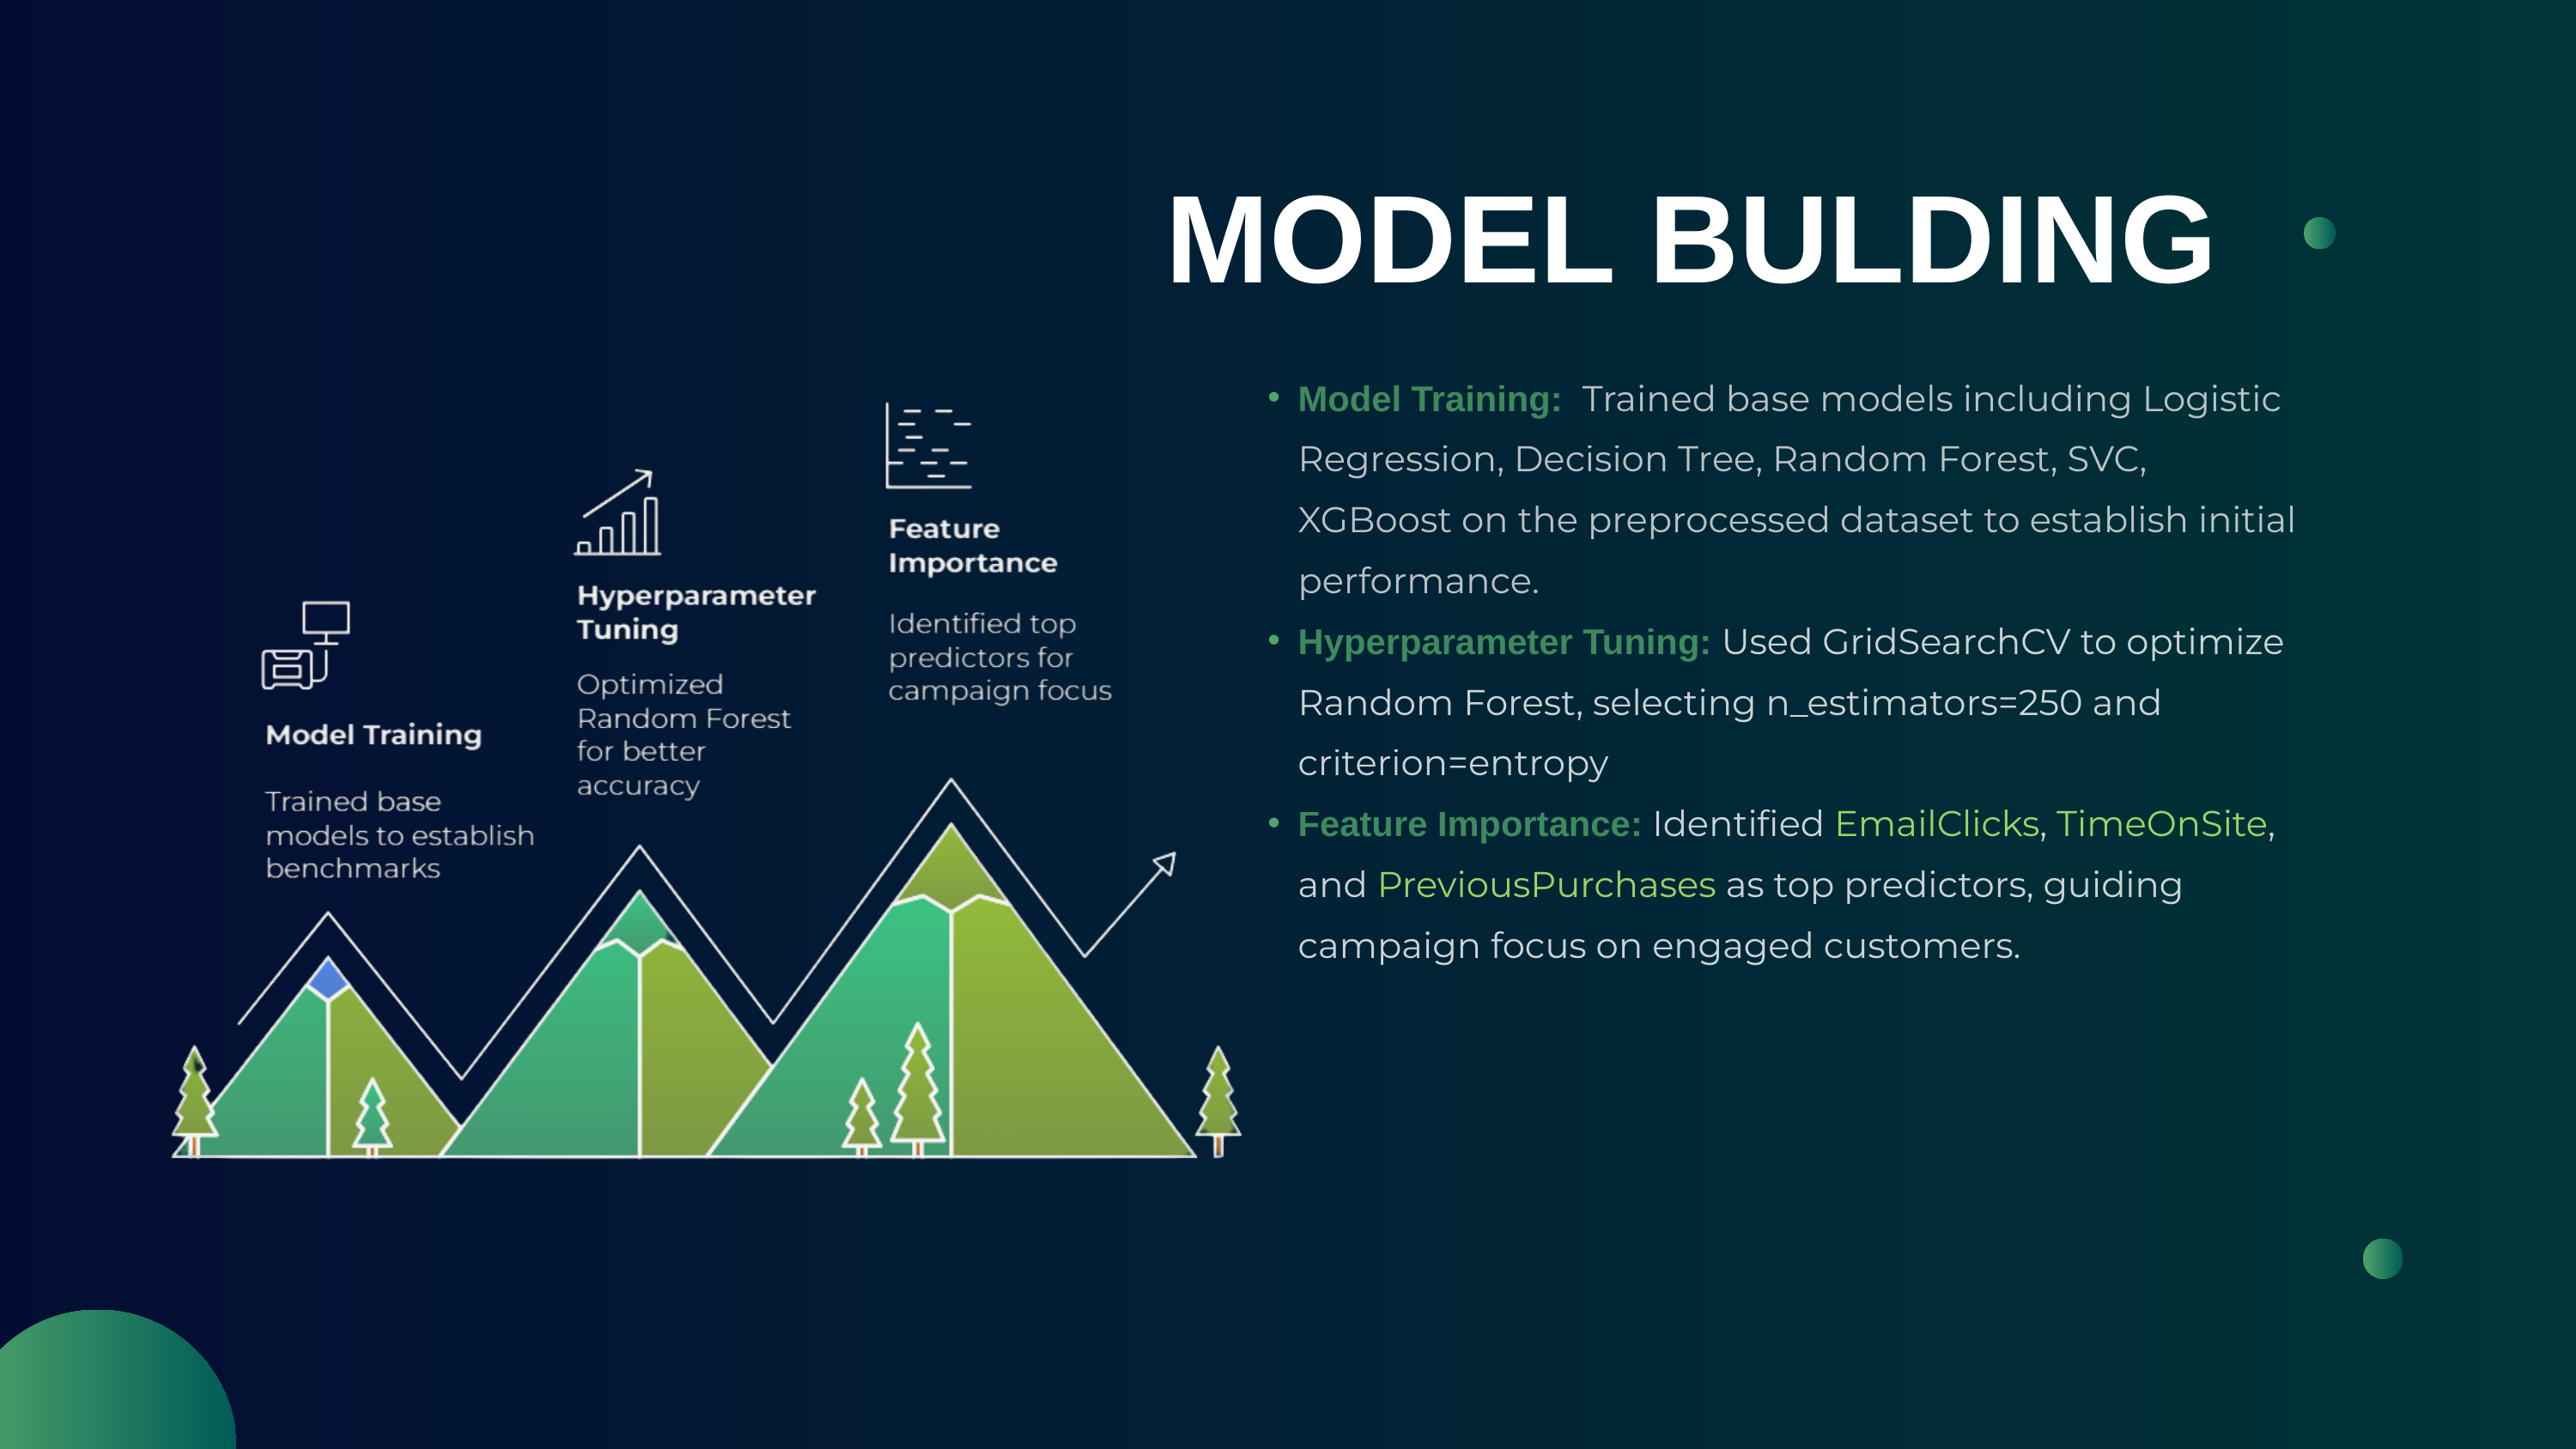

MODEL BULDING

Model Training:  Trained base models including Logistic Regression, Decision Tree, Random Forest, SVC, XGBoost on the preprocessed dataset to establish initial performance.
Hyperparameter Tuning: Used GridSearchCV to optimize Random Forest, selecting n_estimators=250 and criterion=entropy
Feature Importance: Identified EmailClicks, TimeOnSite, and PreviousPurchases as top predictors, guiding campaign focus on engaged customers.